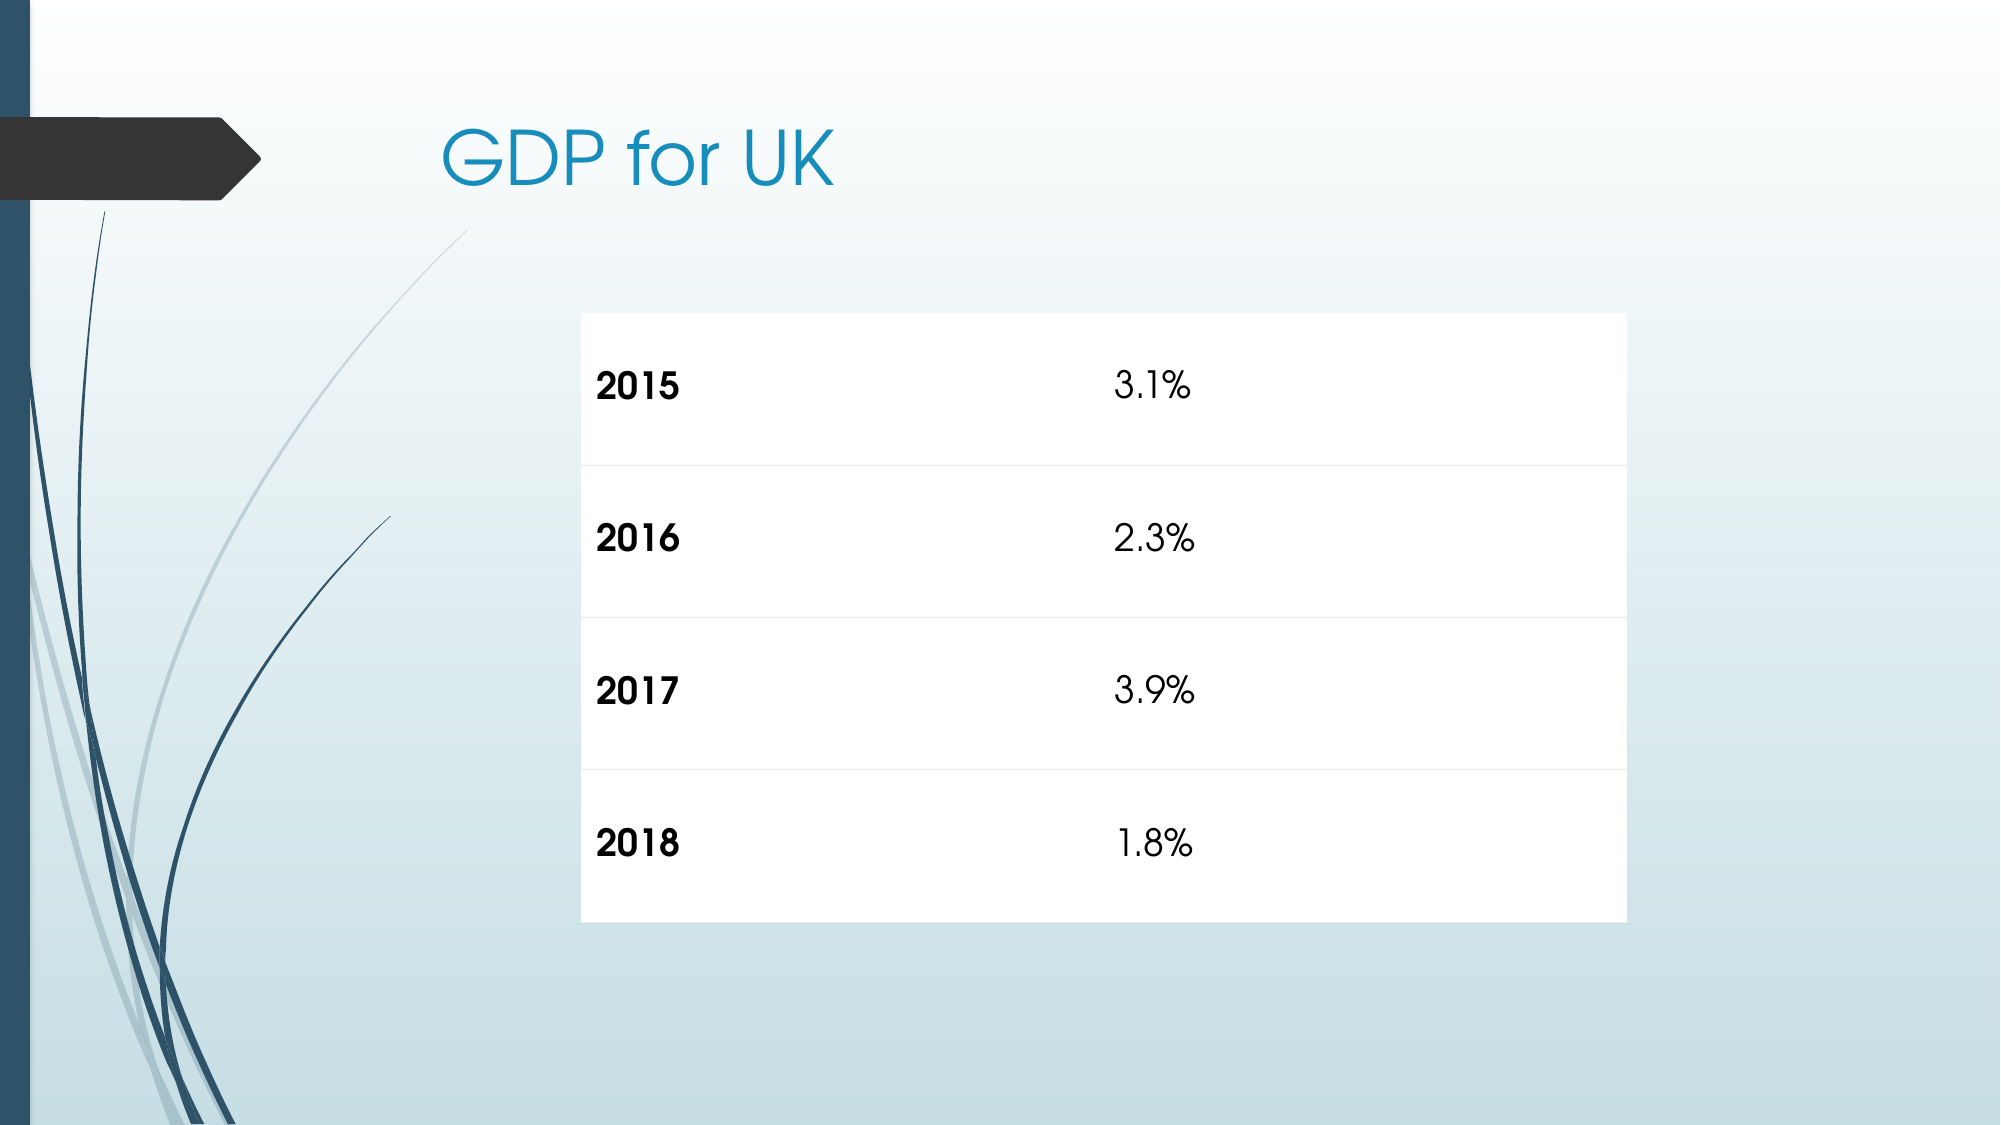

# GDP for UK
| 2015 | 3.1% |
| --- | --- |
| 2016 | 2.3% |
| 2017 | 3.9% |
| 2018 | 1.8% |